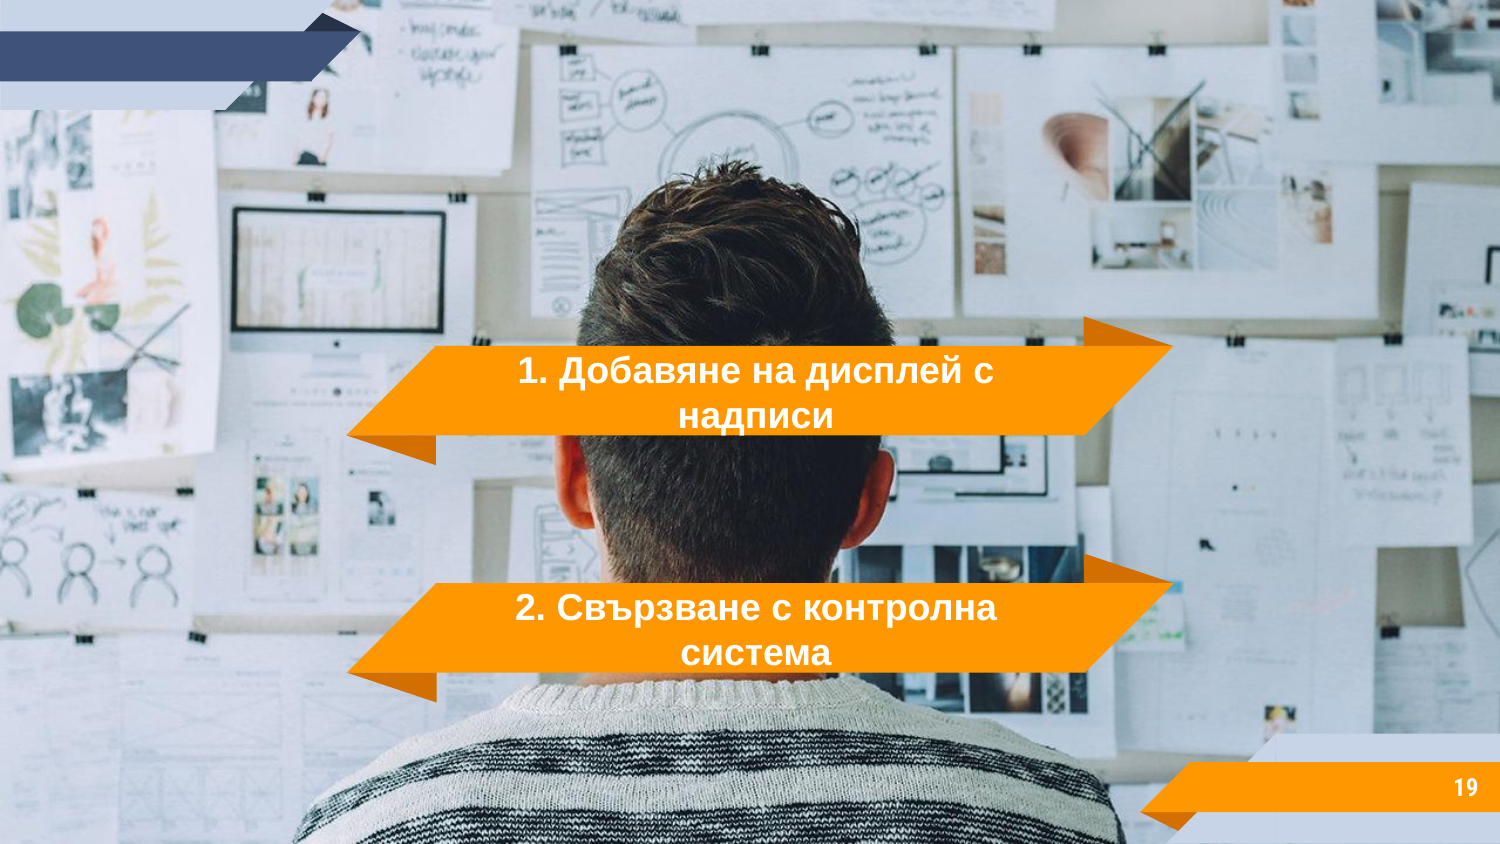

1. Добавяне на дисплей с надписи

2. Свързване с контролна система
19